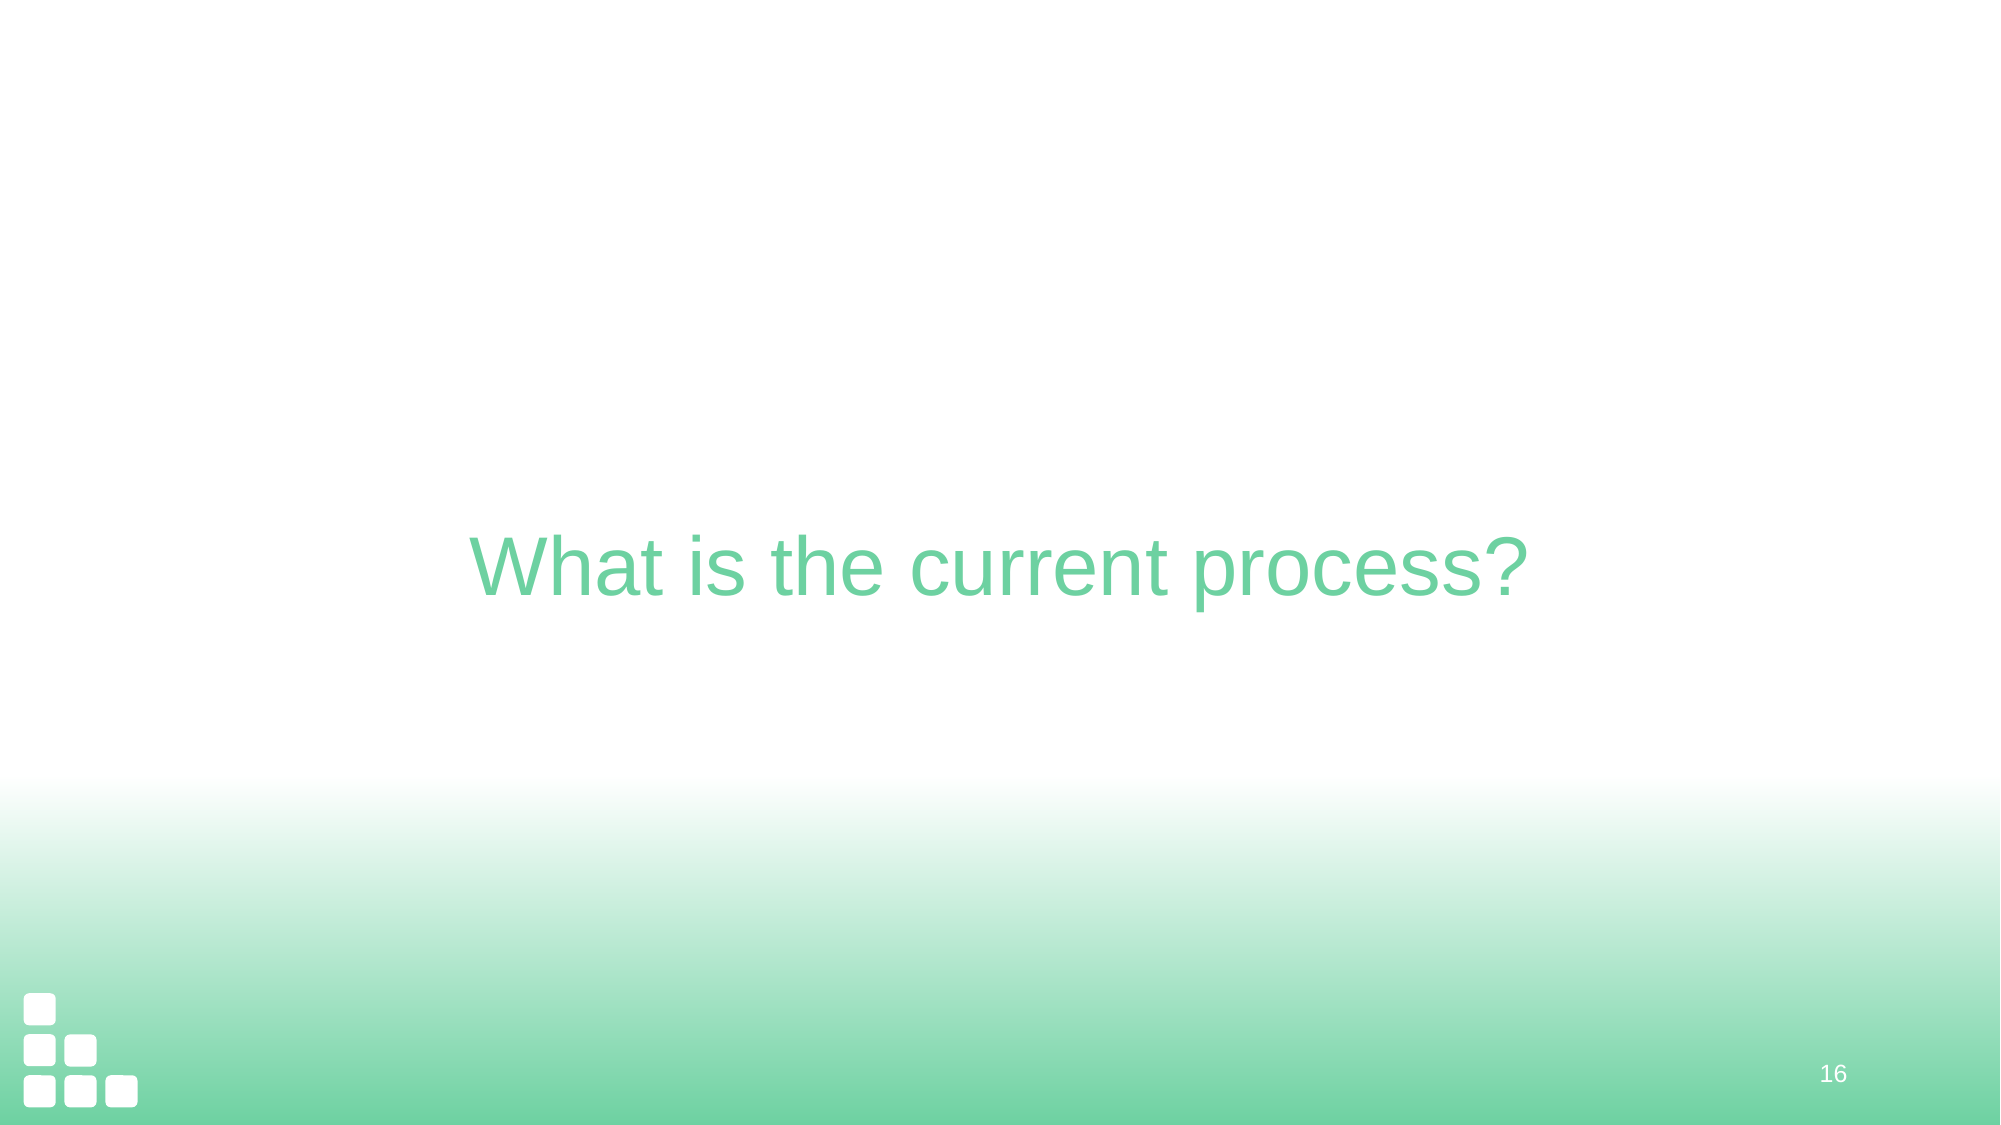

# What is the current process?
16